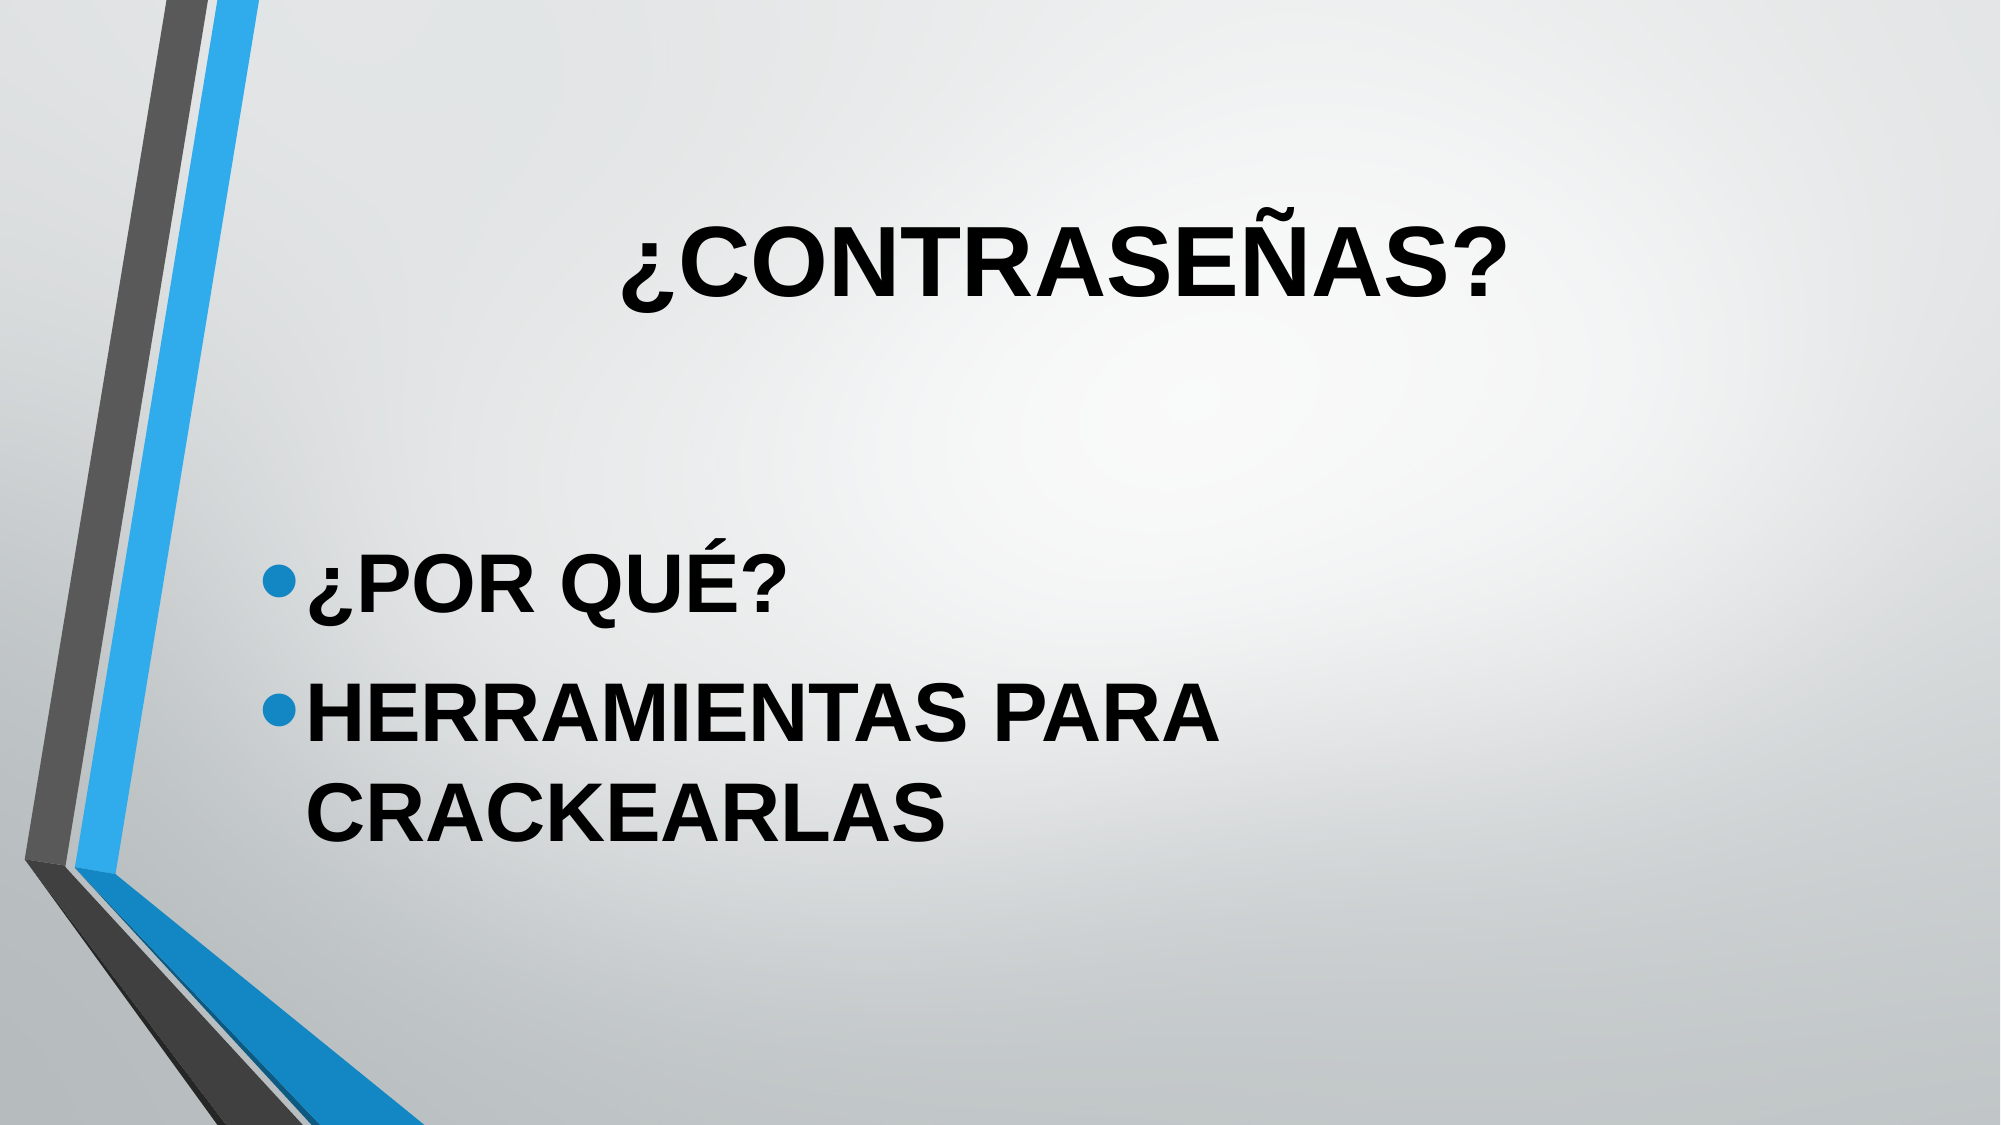

# ¿CONTRASEÑAS?
¿POR QUÉ?
HERRAMIENTAS PARA CRACKEARLAS